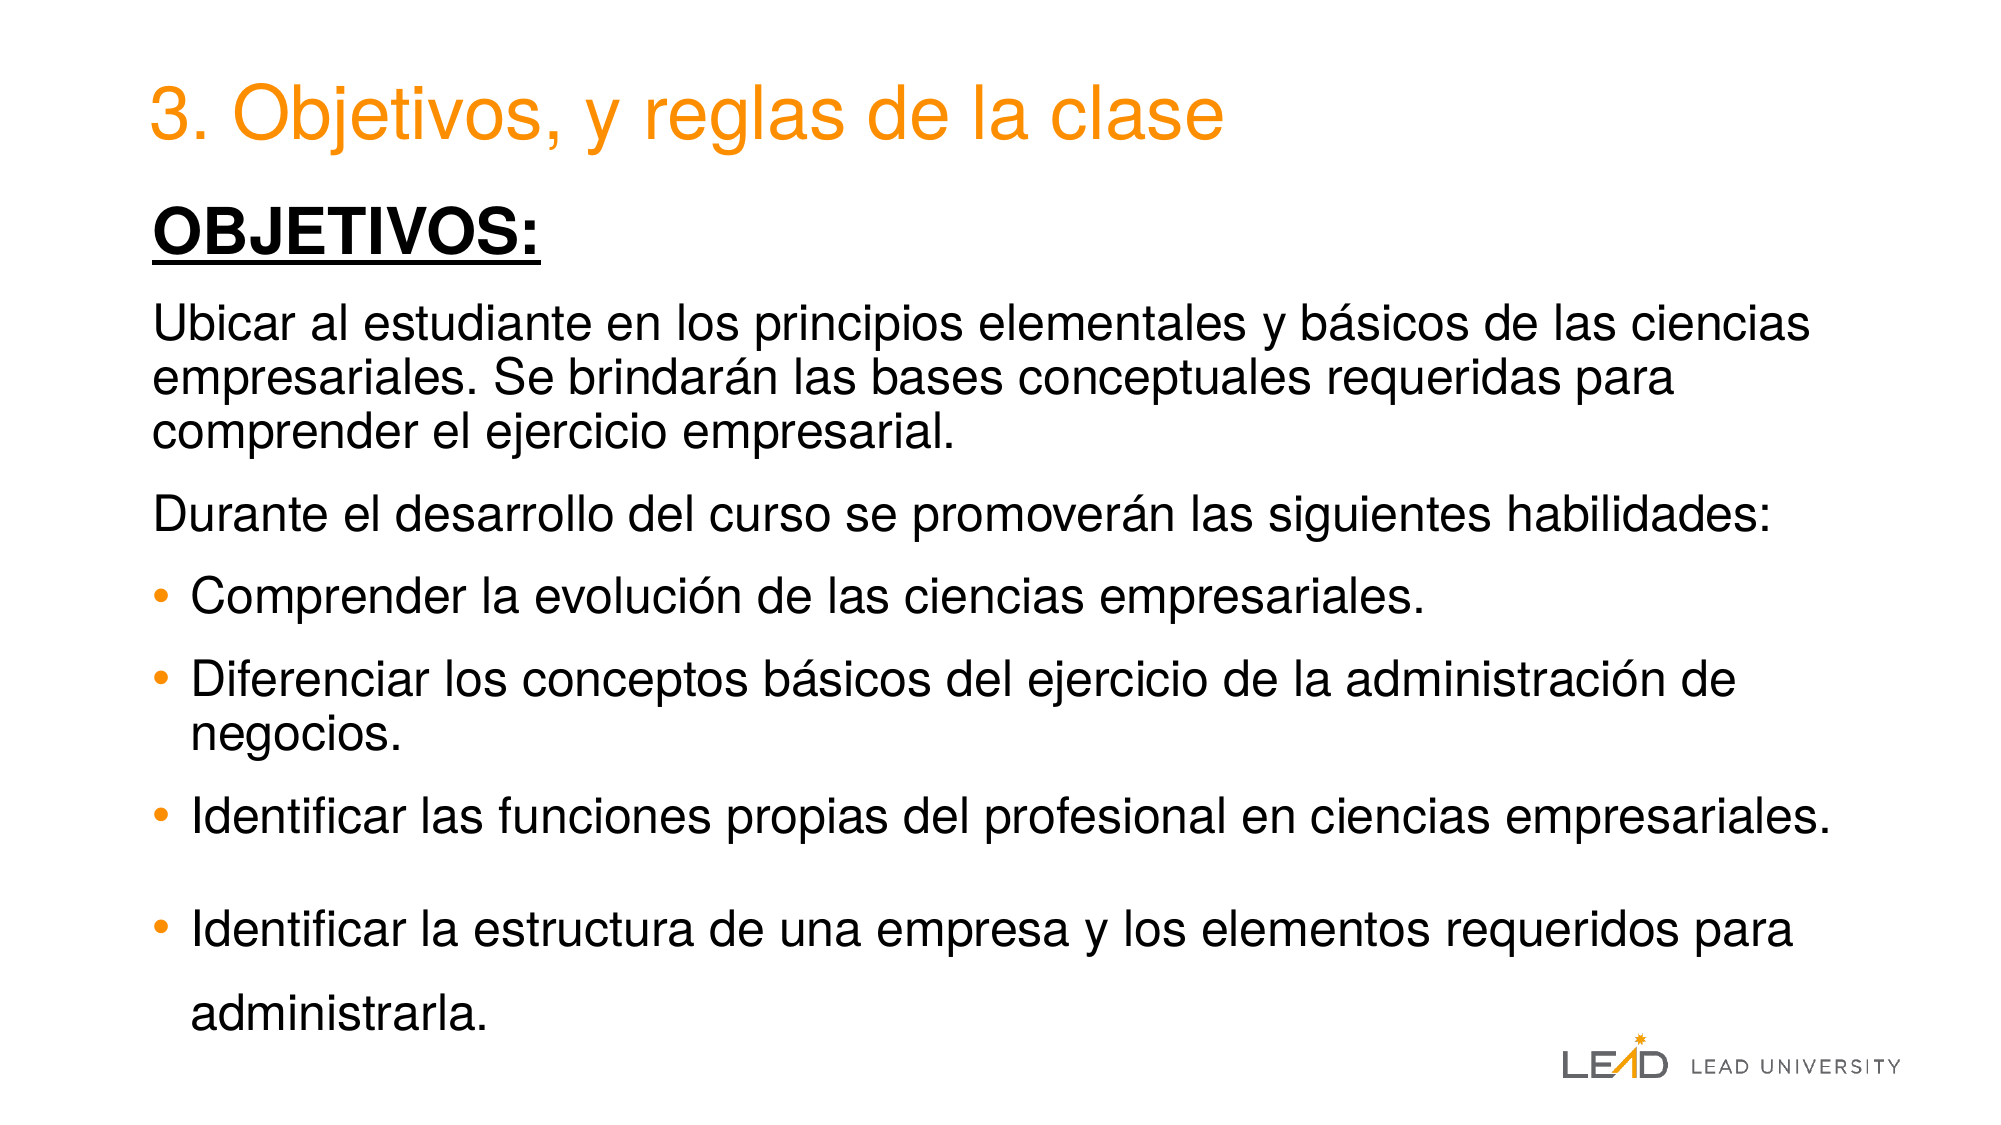

# 3. Objetivos, y reglas de la clase
OBJETIVOS:
Ubicar al estudiante en los principios elementales y básicos de las ciencias empresariales. Se brindarán las bases conceptuales requeridas para comprender el ejercicio empresarial.
Durante el desarrollo del curso se promoverán las siguientes habilidades:
Comprender la evolución de las ciencias empresariales.
Diferenciar los conceptos básicos del ejercicio de la administración de negocios.
Identificar las funciones propias del profesional en ciencias empresariales.
Identificar la estructura de una empresa y los elementos requeridos para administrarla.